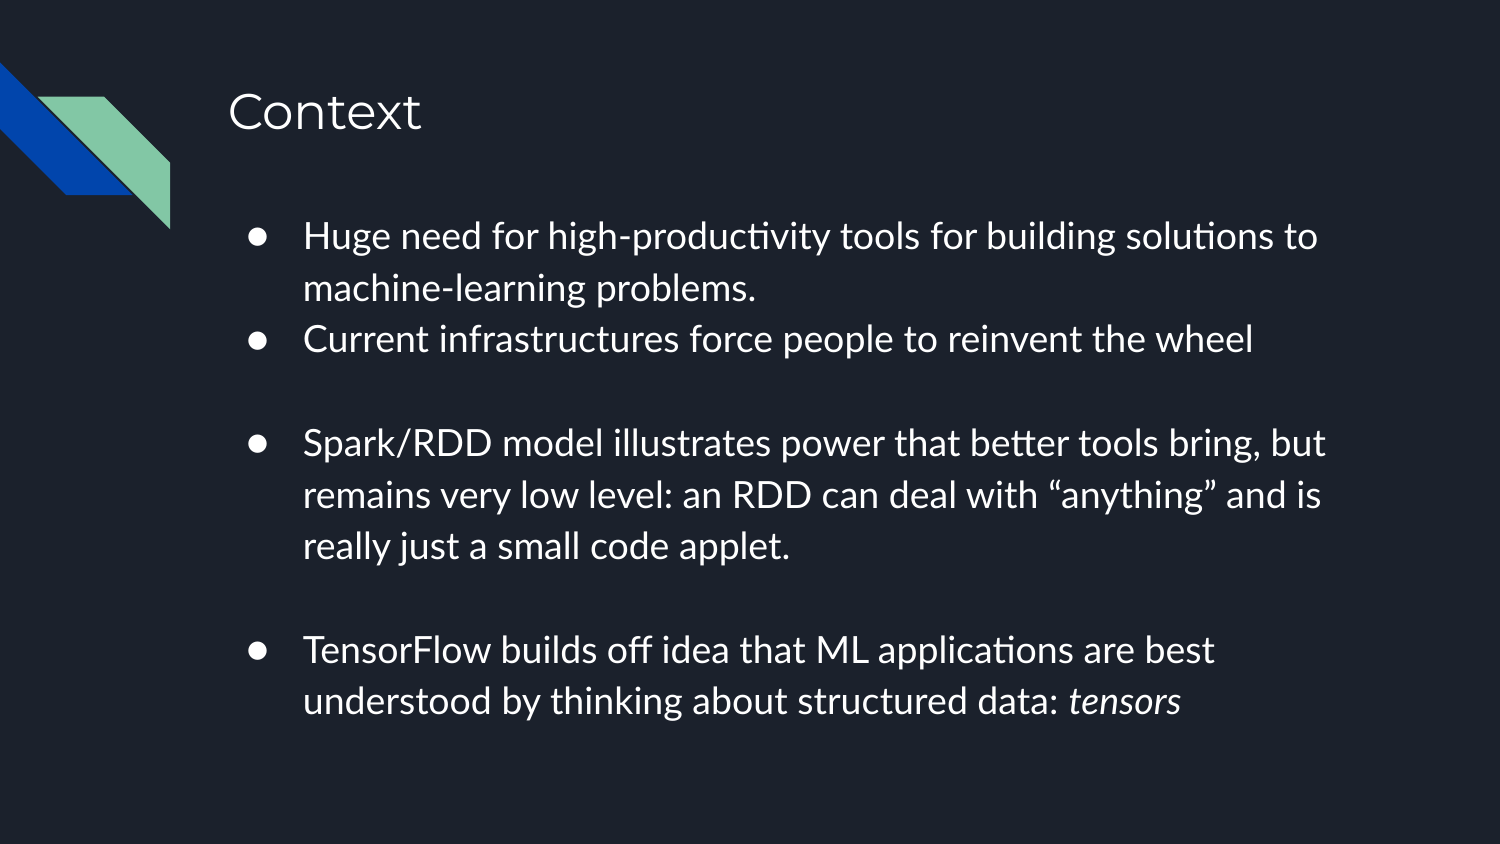

# Context
Huge need for high-productivity tools for building solutions to machine-learning problems.
Current infrastructures force people to reinvent the wheel

Spark/RDD model illustrates power that better tools bring, but remains very low level: an RDD can deal with “anything” and is really just a small code applet.

TensorFlow builds off idea that ML applications are best understood by thinking about structured data: tensors